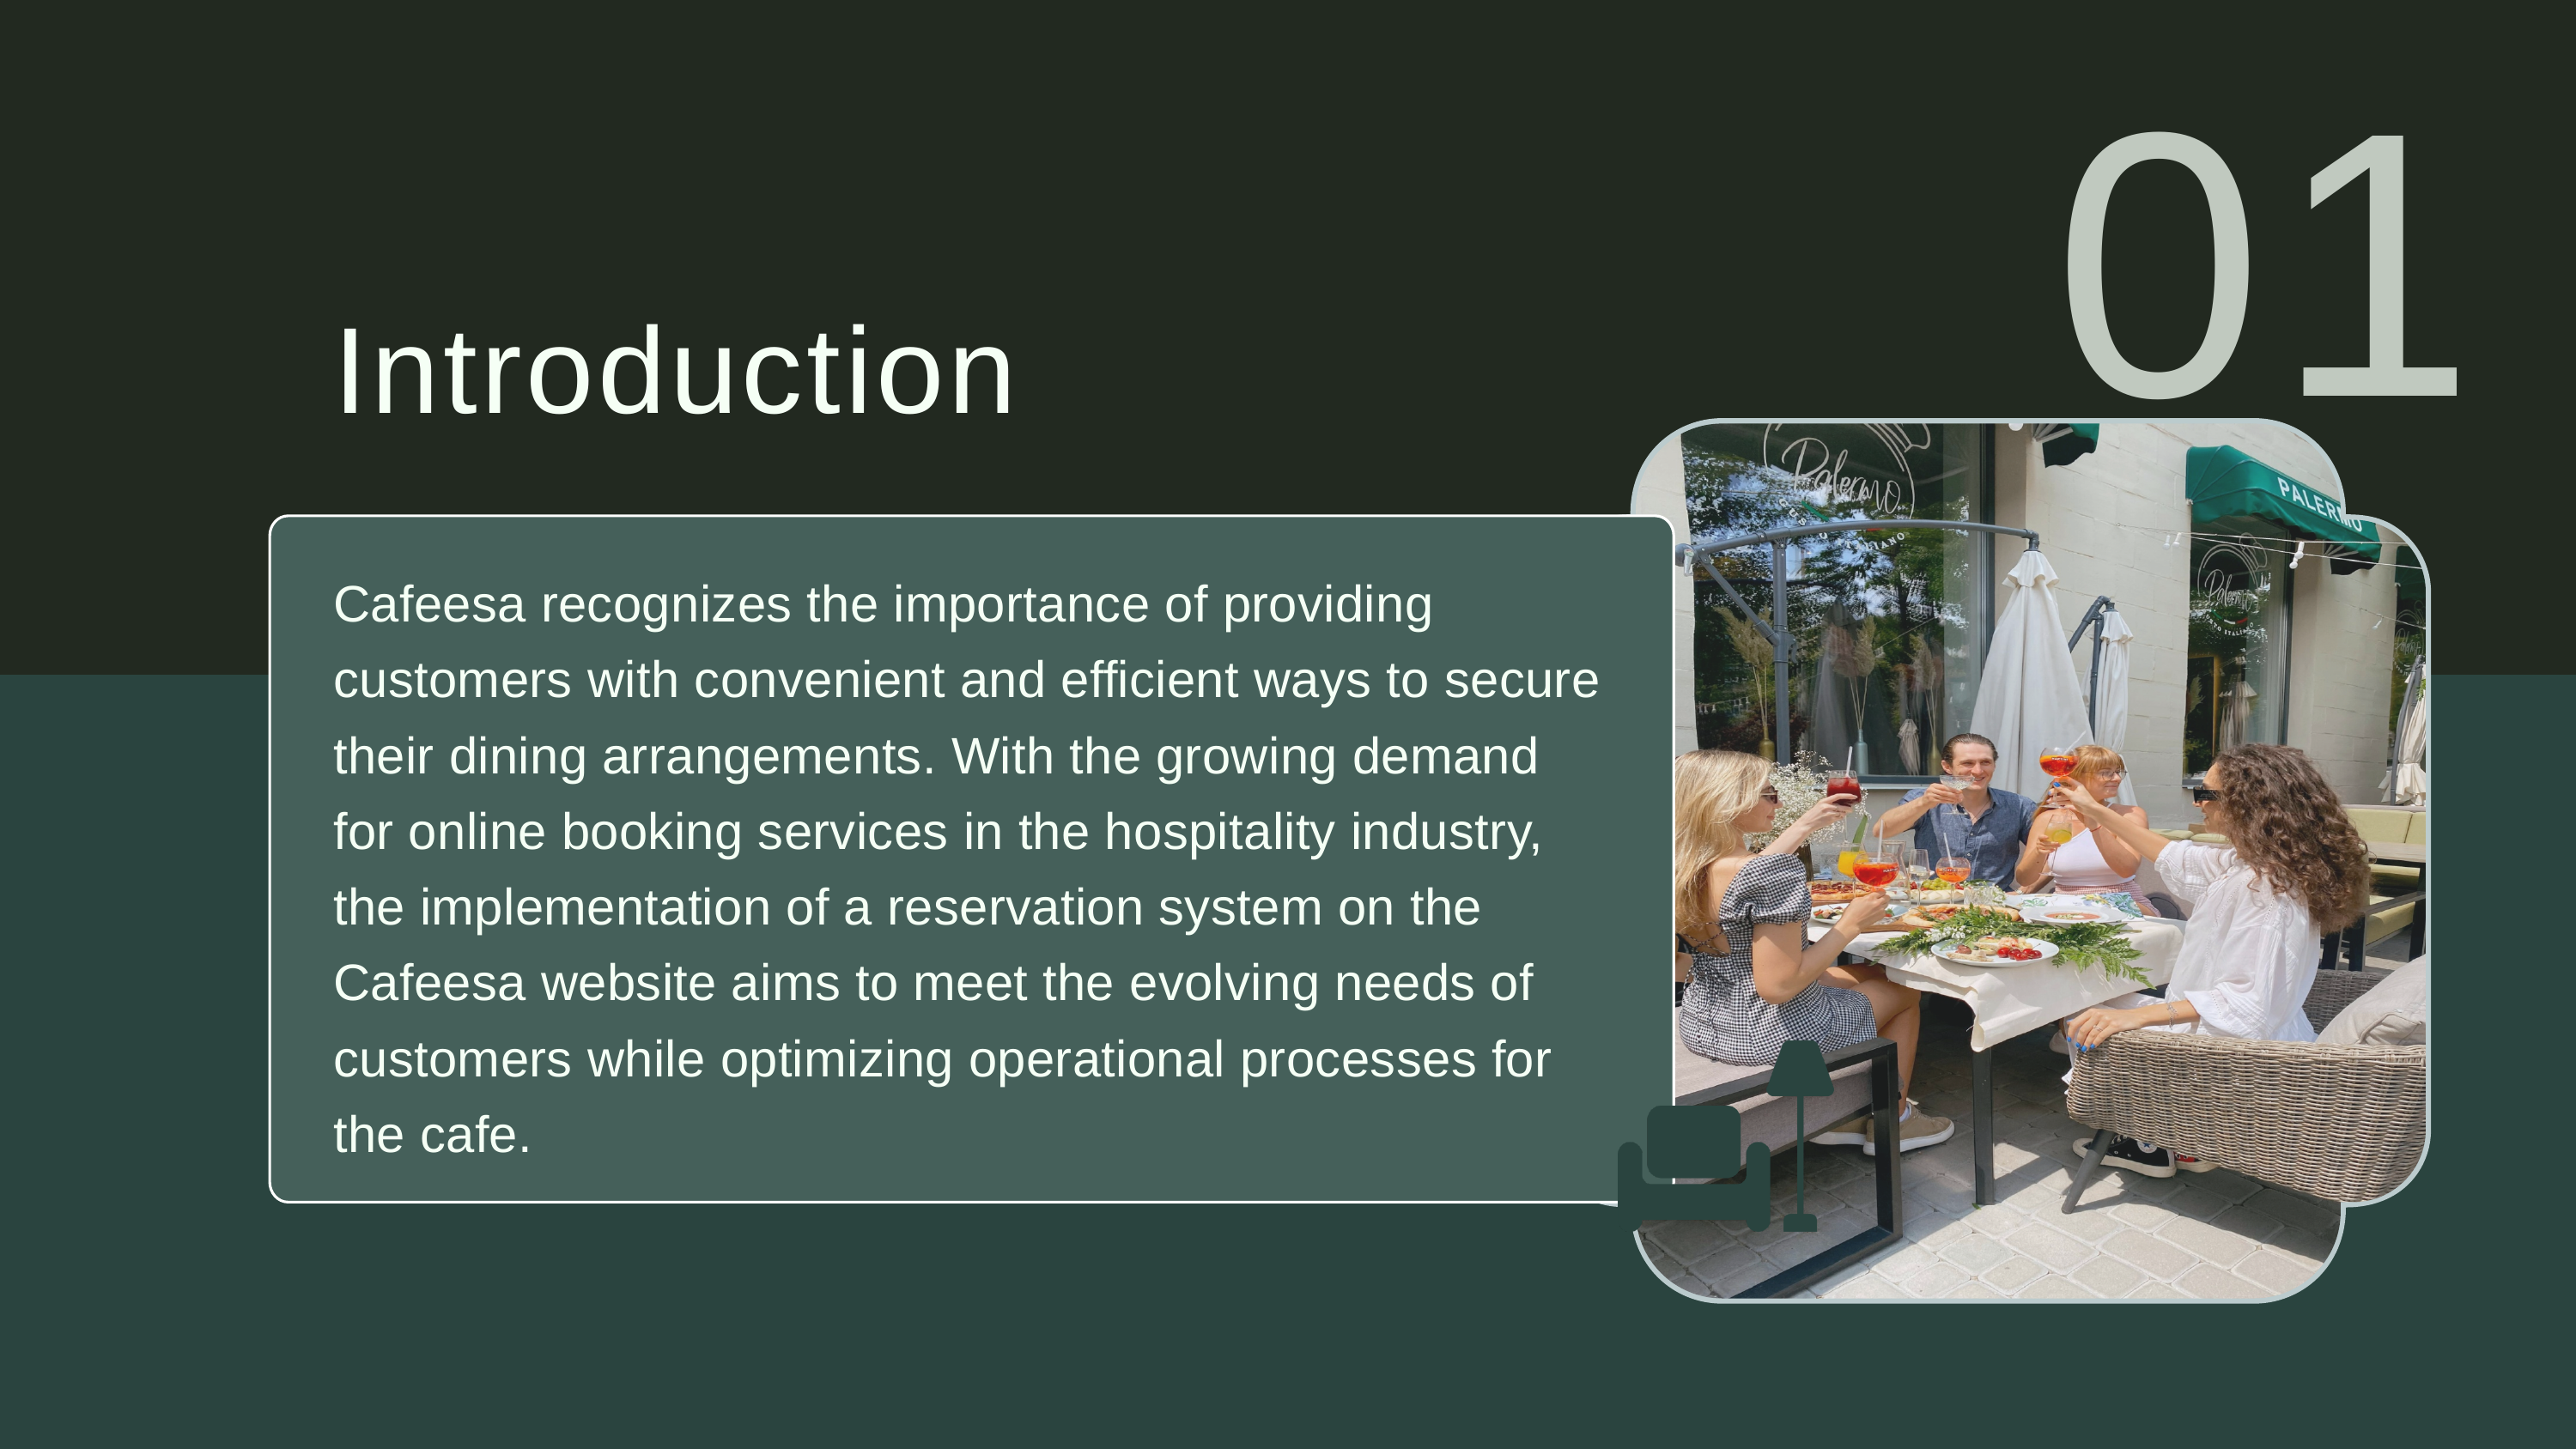

01
Introduction

Cafeesa recognizes the importance of providing customers with convenient and efficient ways to secure their dining arrangements. With the growing demand for online booking services in the hospitality industry, the implementation of a reservation system on the Cafeesa website aims to meet the evolving needs of customers while optimizing operational processes for the cafe.